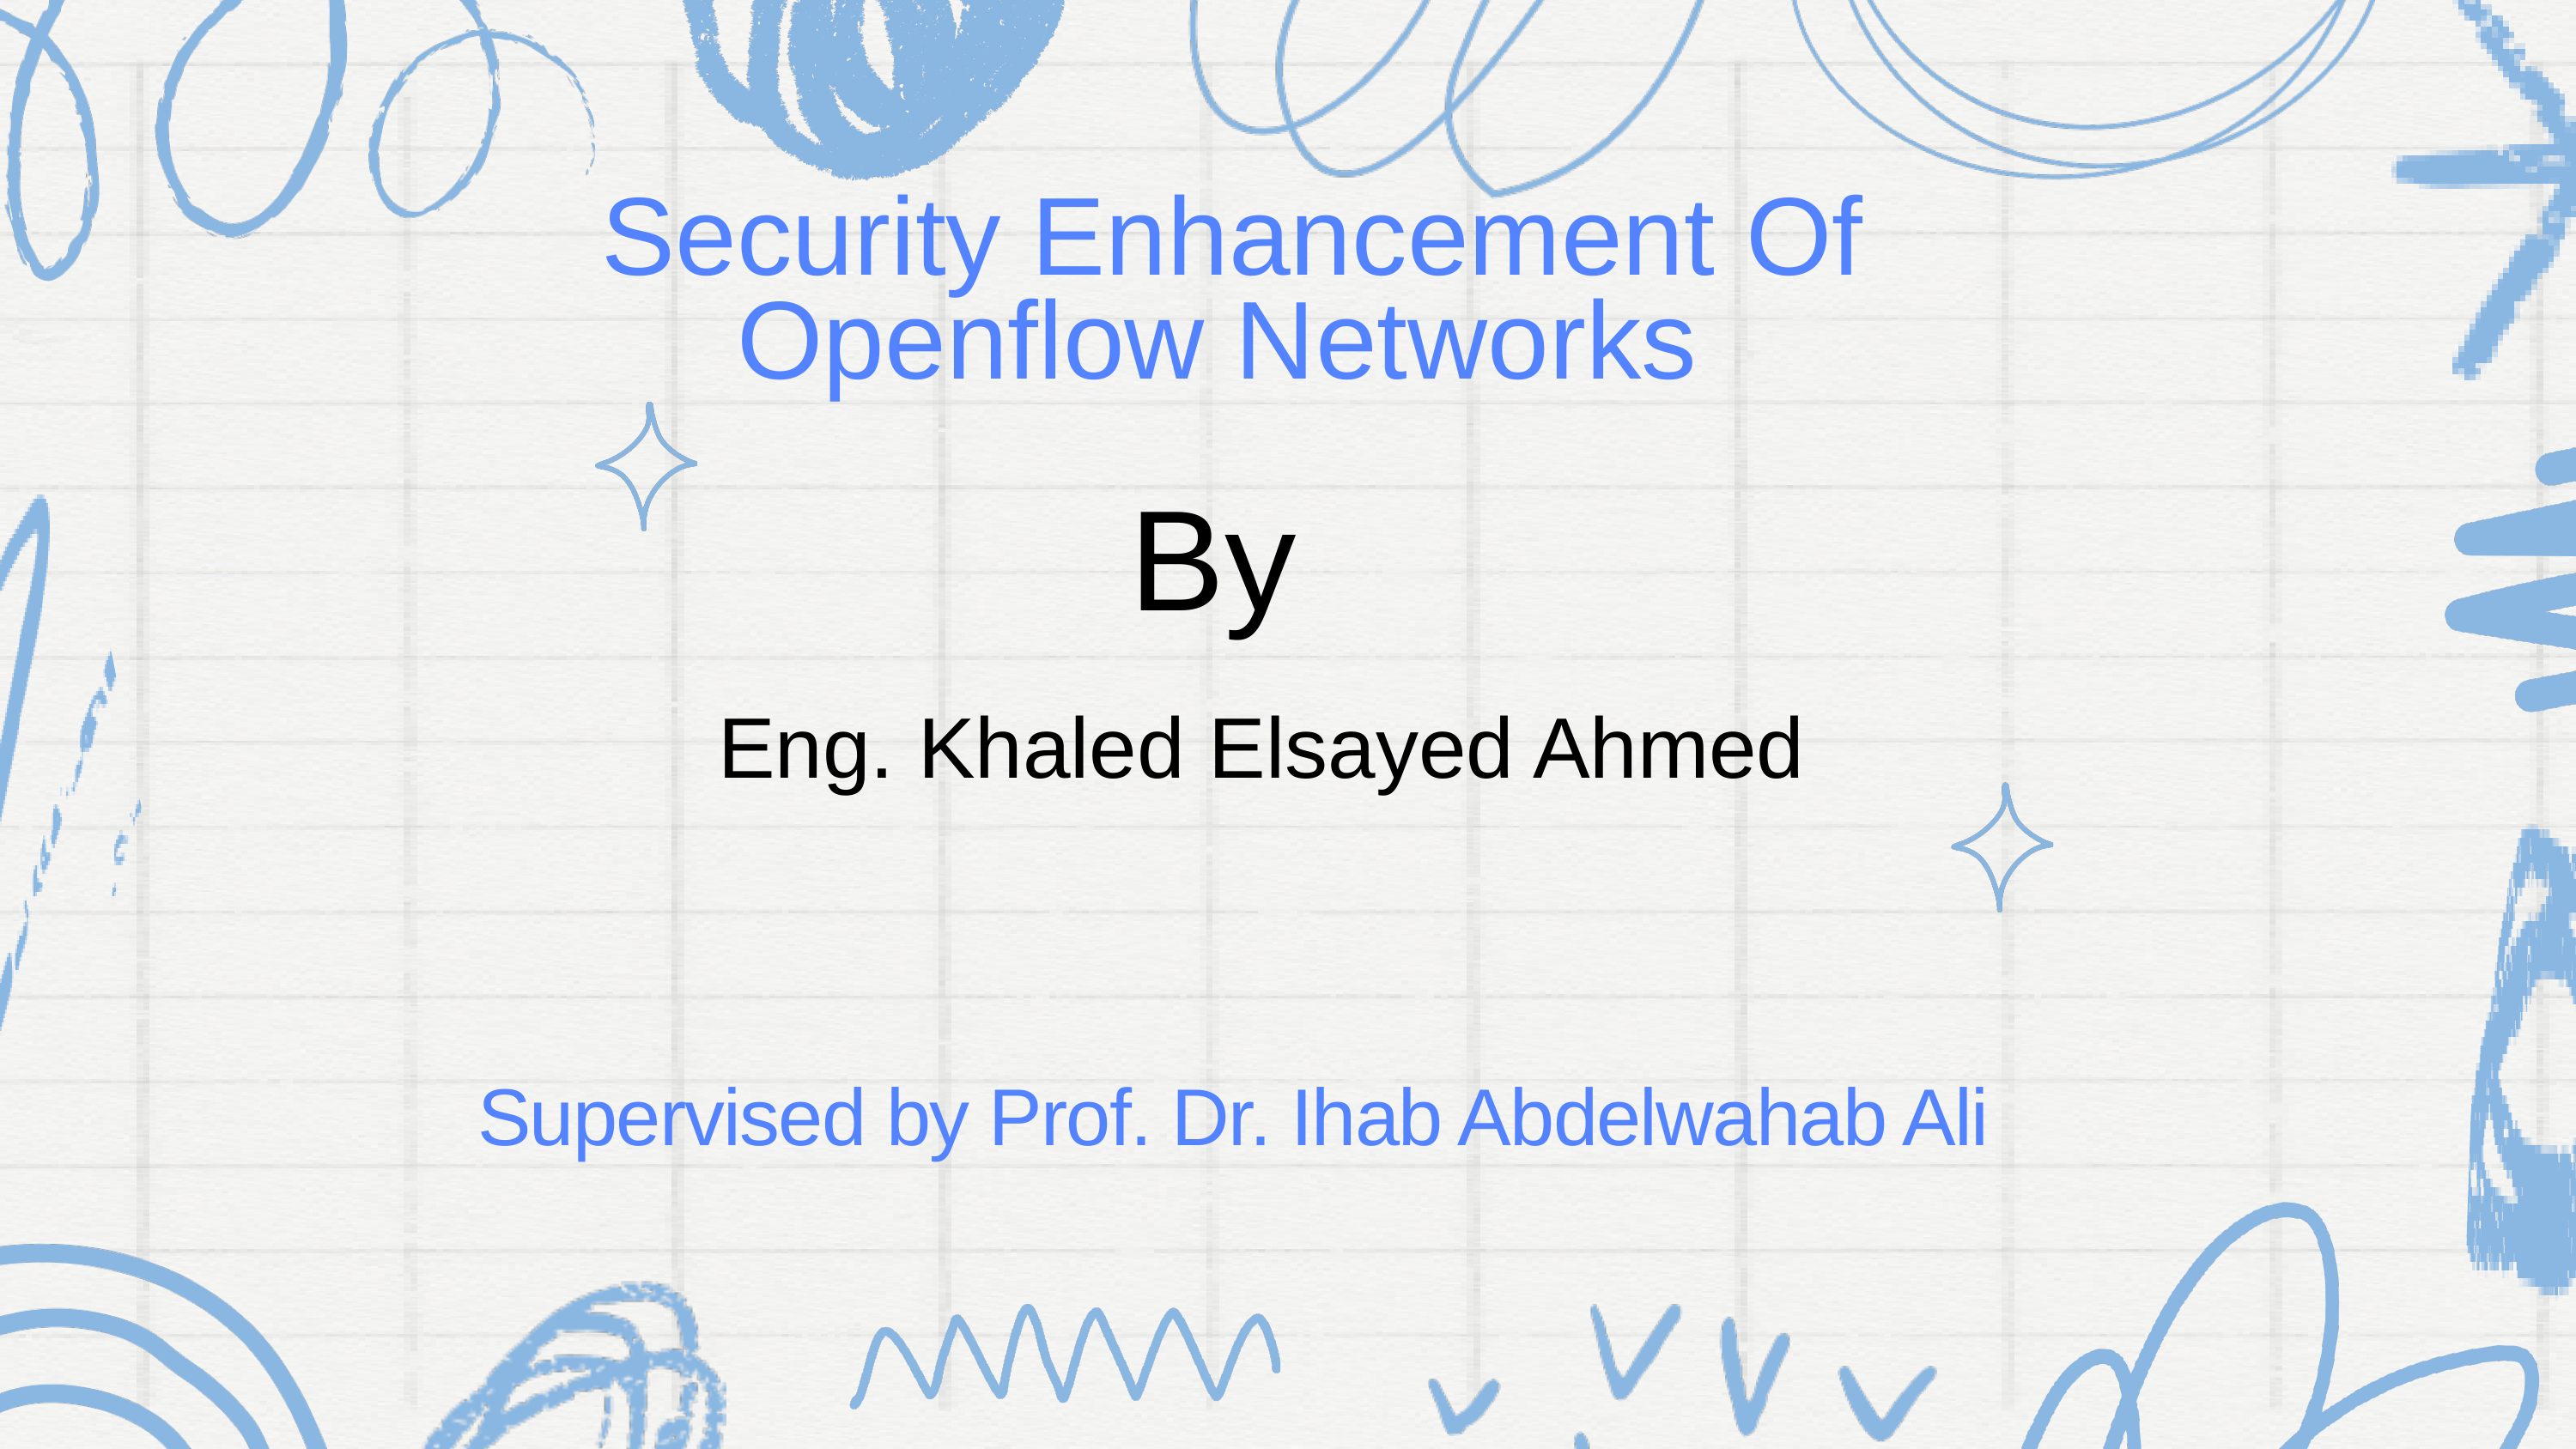

Security Enhancement Of Openflow Networks

By

Eng. Khaled Elsayed Ahmed

Supervised by Prof. Dr. Ihab Abdelwahab Ali